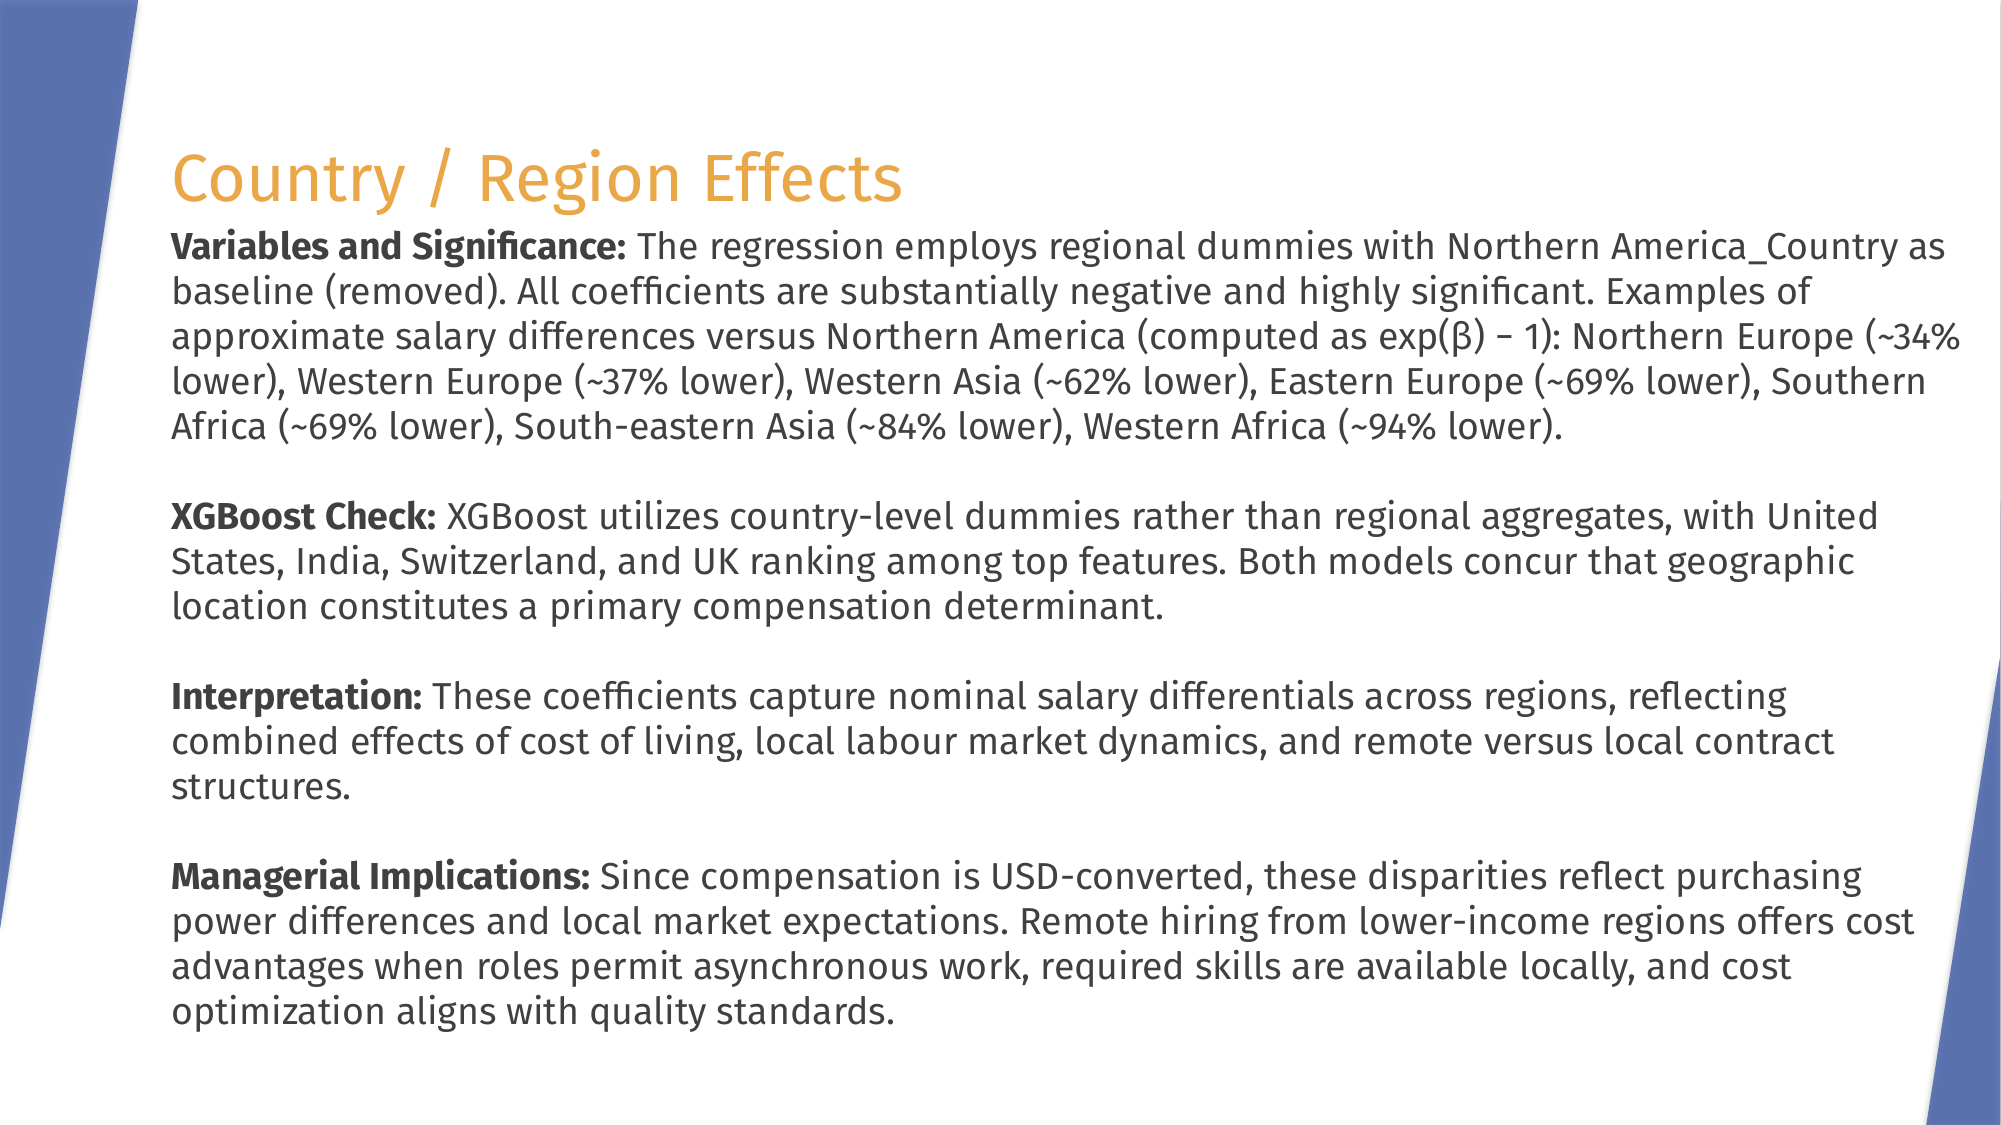

Country / Region Effects
Variables and Significance: The regression employs regional dummies with Northern America_Country as baseline (removed). All coefficients are substantially negative and highly significant. Examples of approximate salary differences versus Northern America (computed as exp(β) − 1): Northern Europe (~34% lower), Western Europe (~37% lower), Western Asia (~62% lower), Eastern Europe (~69% lower), Southern Africa (~69% lower), South-eastern Asia (~84% lower), Western Africa (~94% lower).

XGBoost Check: XGBoost utilizes country-level dummies rather than regional aggregates, with United States, India, Switzerland, and UK ranking among top features. Both models concur that geographic location constitutes a primary compensation determinant.

Interpretation: These coefficients capture nominal salary differentials across regions, reflecting combined effects of cost of living, local labour market dynamics, and remote versus local contract structures.

Managerial Implications: Since compensation is USD-converted, these disparities reflect purchasing power differences and local market expectations. Remote hiring from lower-income regions offers cost advantages when roles permit asynchronous work, required skills are available locally, and cost optimization aligns with quality standards.

88